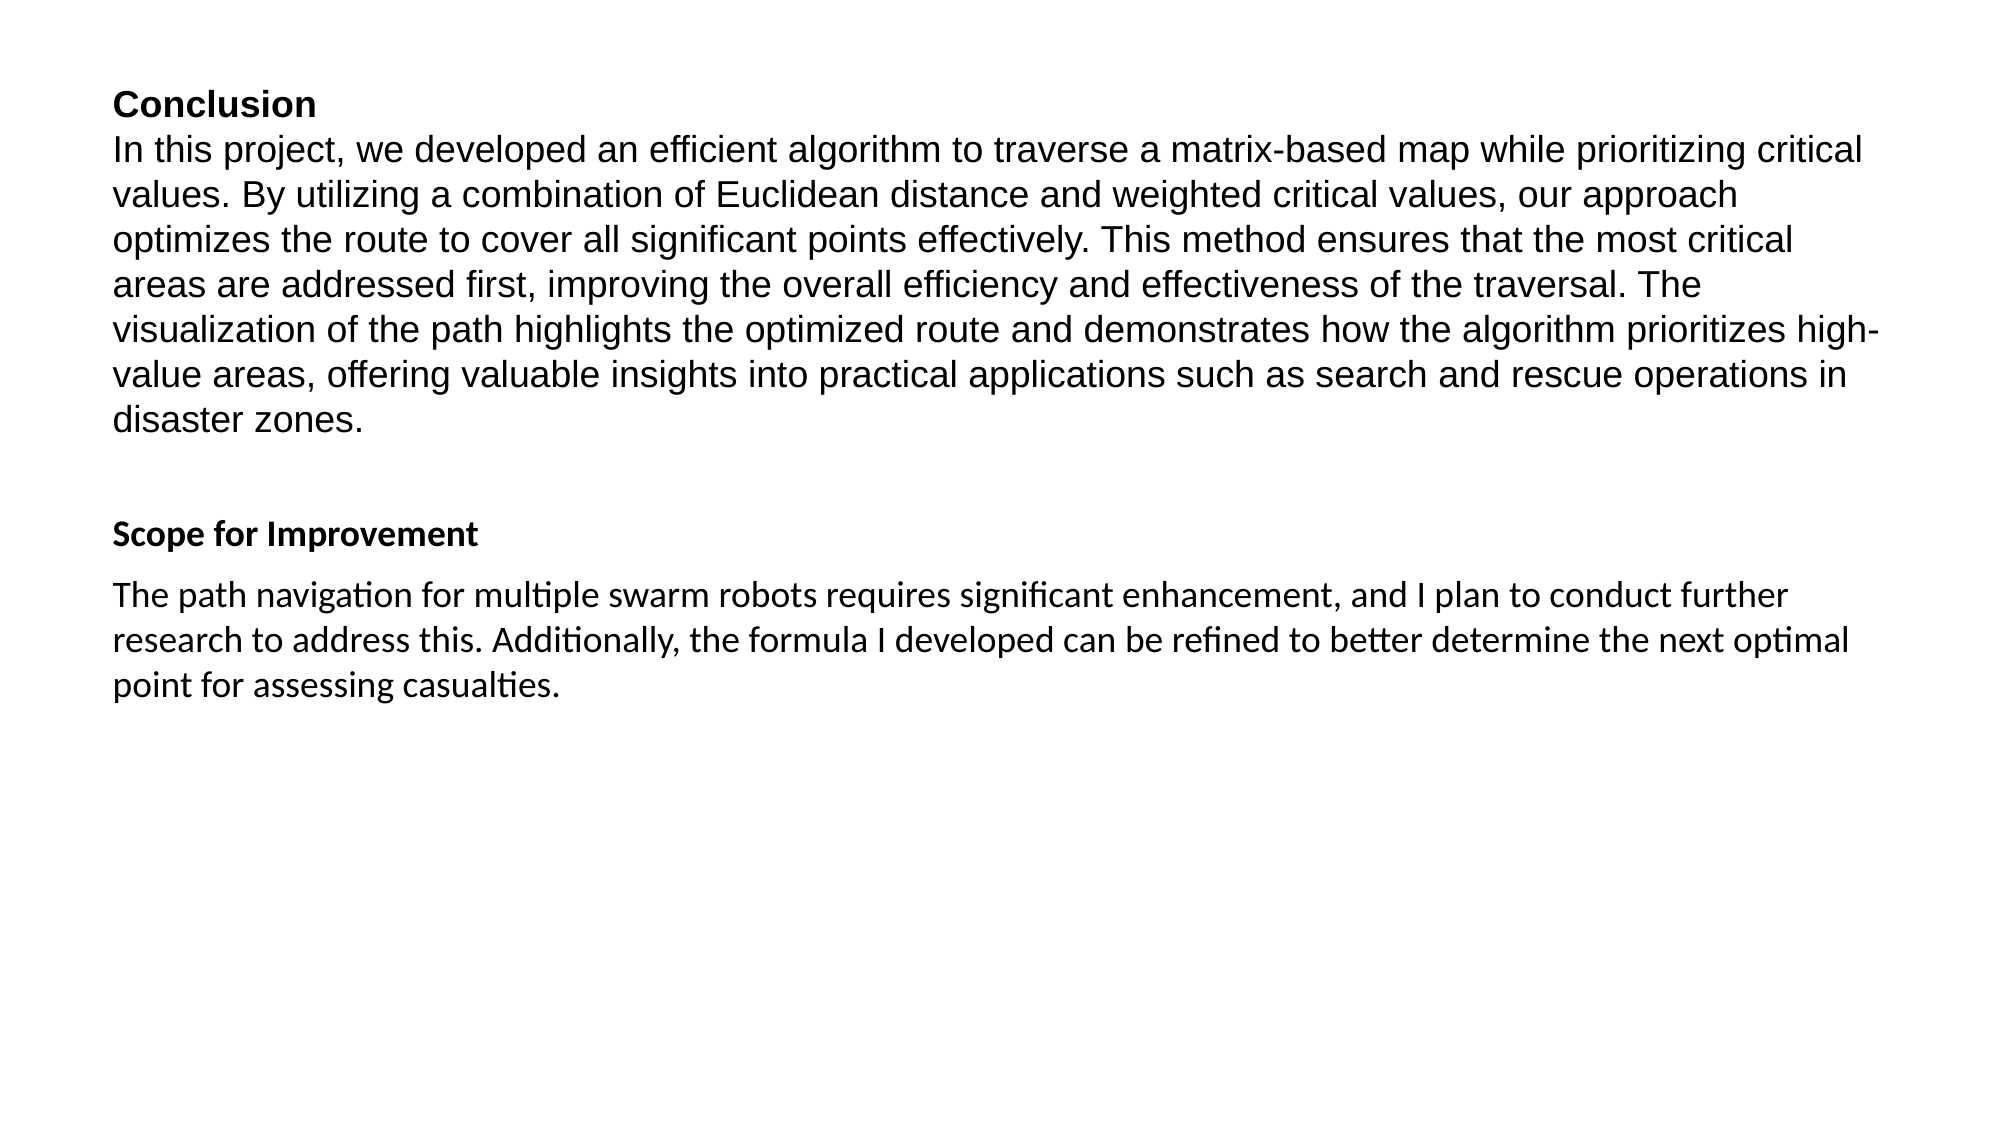

Conclusion
In this project, we developed an efficient algorithm to traverse a matrix-based map while prioritizing critical values. By utilizing a combination of Euclidean distance and weighted critical values, our approach optimizes the route to cover all significant points effectively. This method ensures that the most critical areas are addressed first, improving the overall efficiency and effectiveness of the traversal. The visualization of the path highlights the optimized route and demonstrates how the algorithm prioritizes high-value areas, offering valuable insights into practical applications such as search and rescue operations in disaster zones.
Scope for Improvement
The path navigation for multiple swarm robots requires significant enhancement, and I plan to conduct further research to address this. Additionally, the formula I developed can be refined to better determine the next optimal point for assessing casualties.